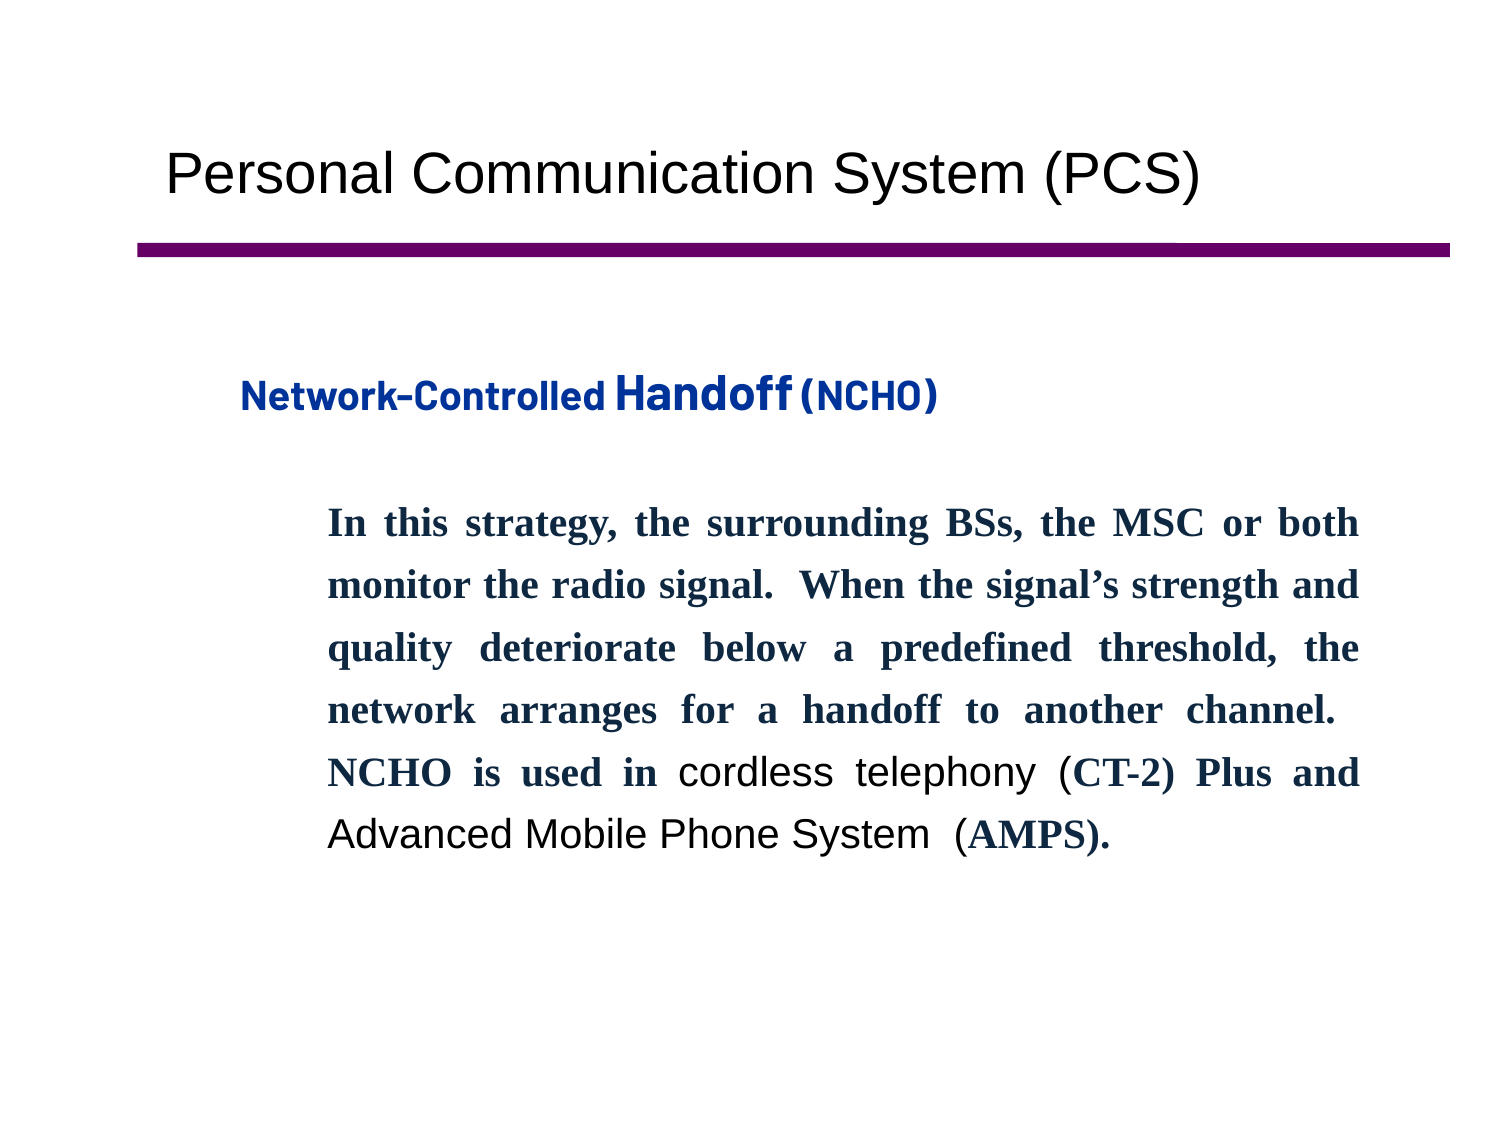

# Personal Communication System (PCS)

	Network-Controlled Handoff (NCHO)
In this strategy, the surrounding BSs, the MSC or both monitor the radio signal.  When the signal’s strength and quality deteriorate below a predefined threshold, the network arranges for a handoff to another channel.  NCHO is used in cordless telephony (CT-2) Plus and Advanced Mobile Phone System  (AMPS).